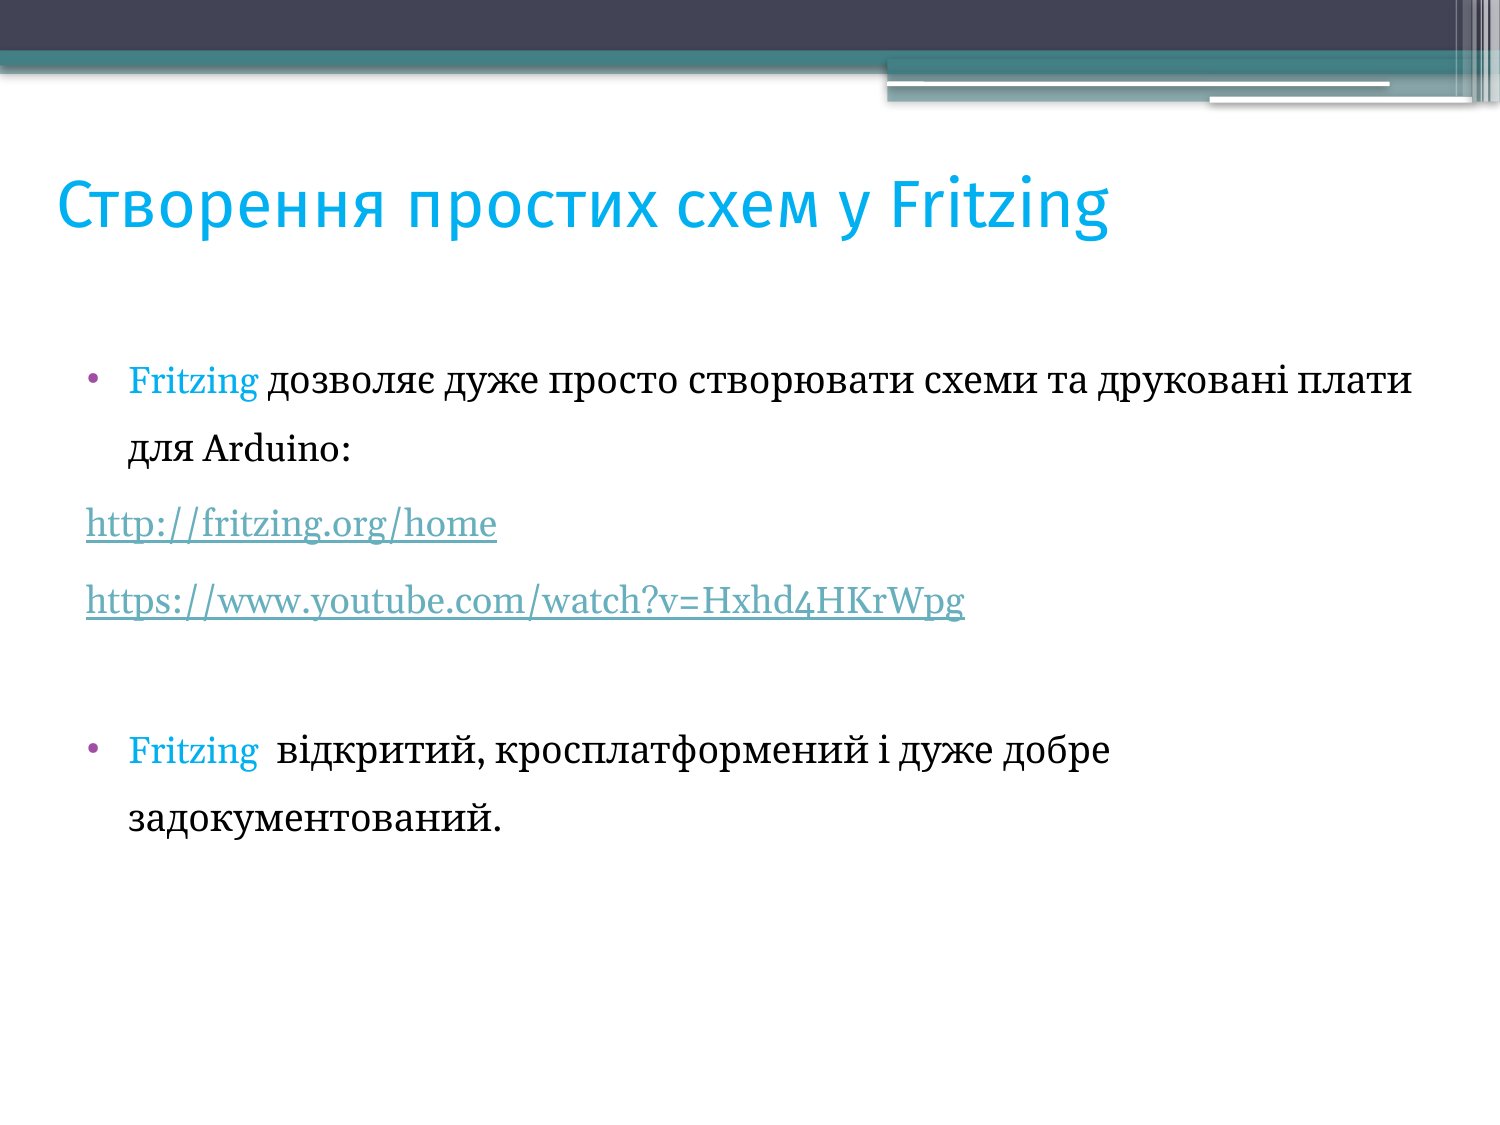

# Створення простих схем у Fritzing

Fritzing дозволяє дуже просто створювати схеми та друковані плати для Arduino:
http://fritzing.org/home
https://www.youtube.com/watch?v=Hxhd4HKrWpg

Fritzing  відкритий, кросплатформений і дуже добре задокументований.